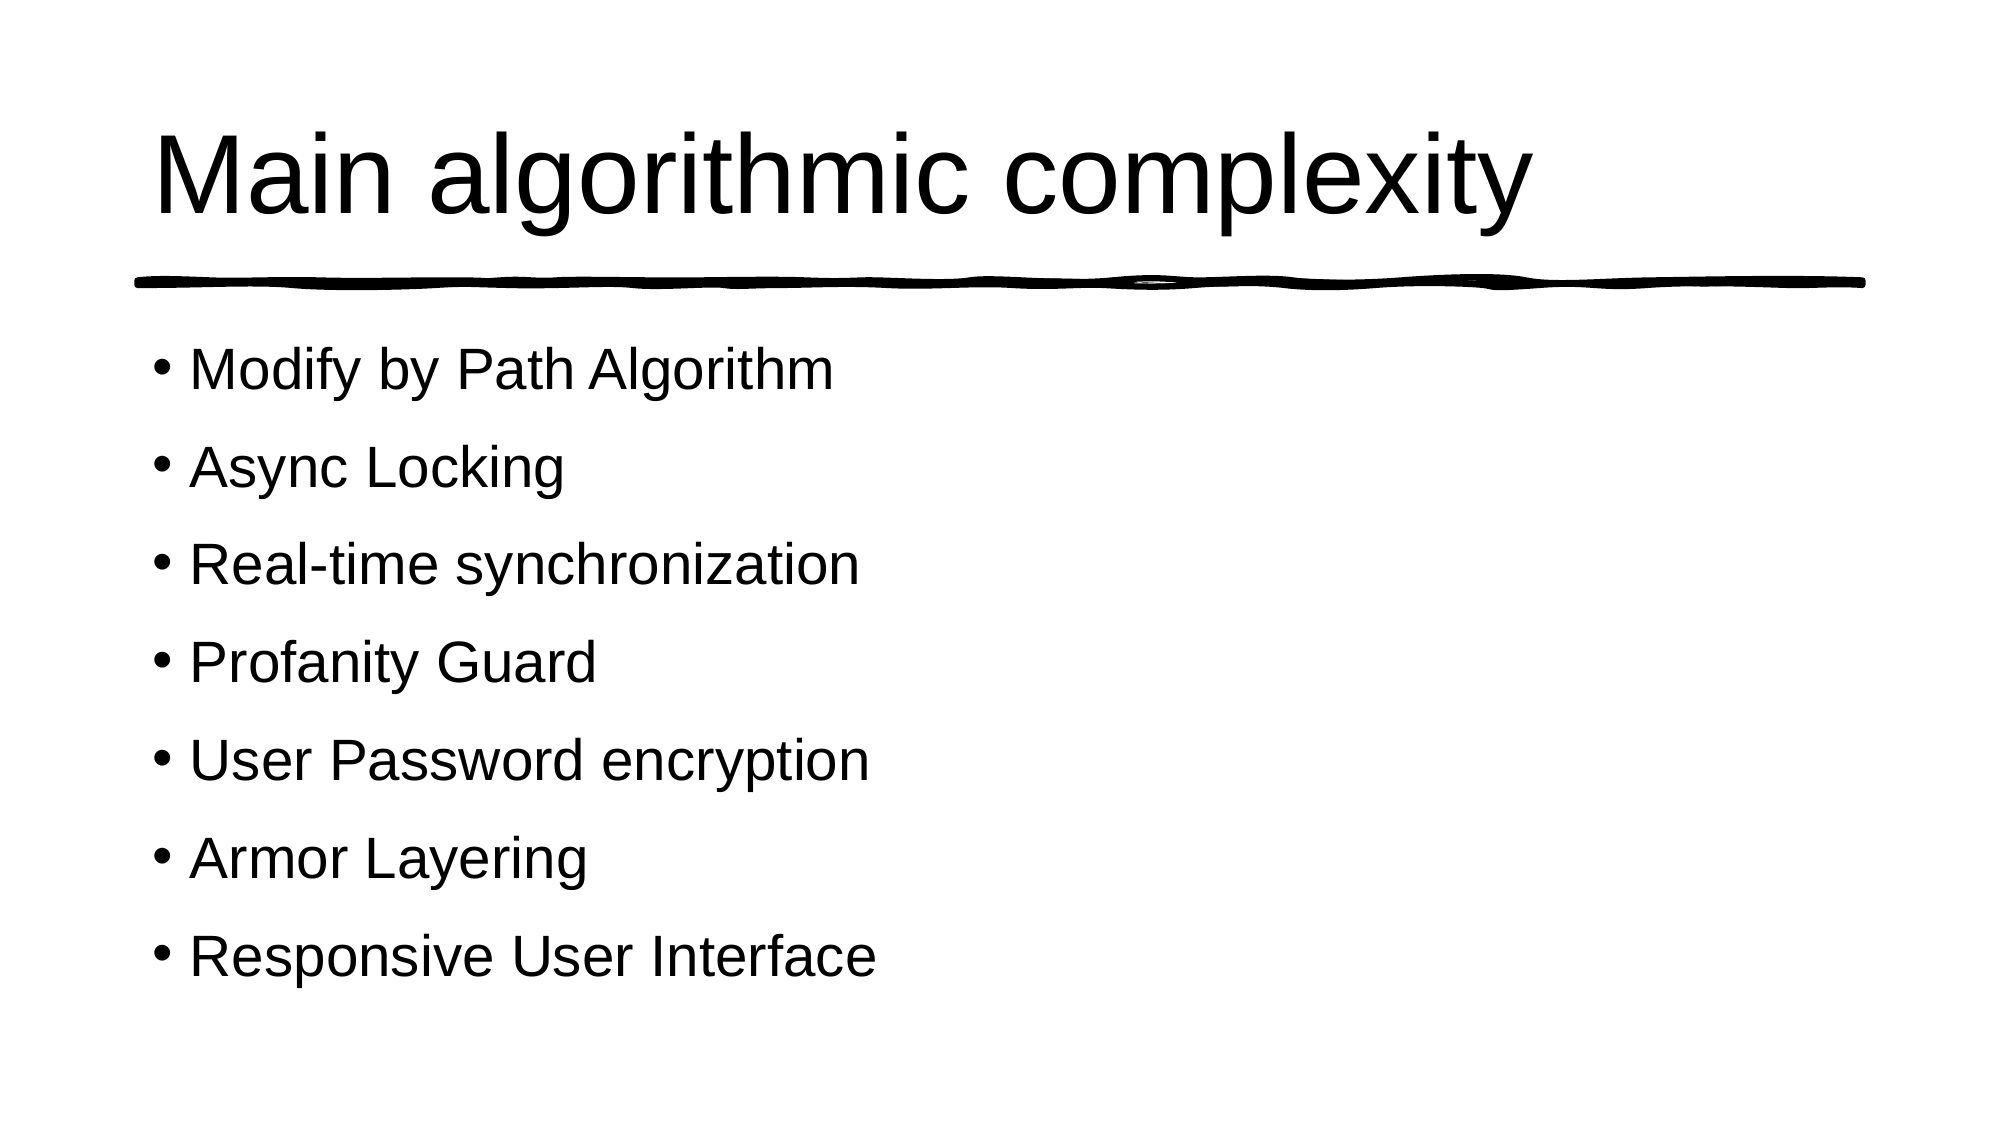

# Main algorithmic complexity
Modify by Path Algorithm
Async Locking
Real-time synchronization
Profanity Guard
User Password encryption
Armor Layering
Responsive User Interface